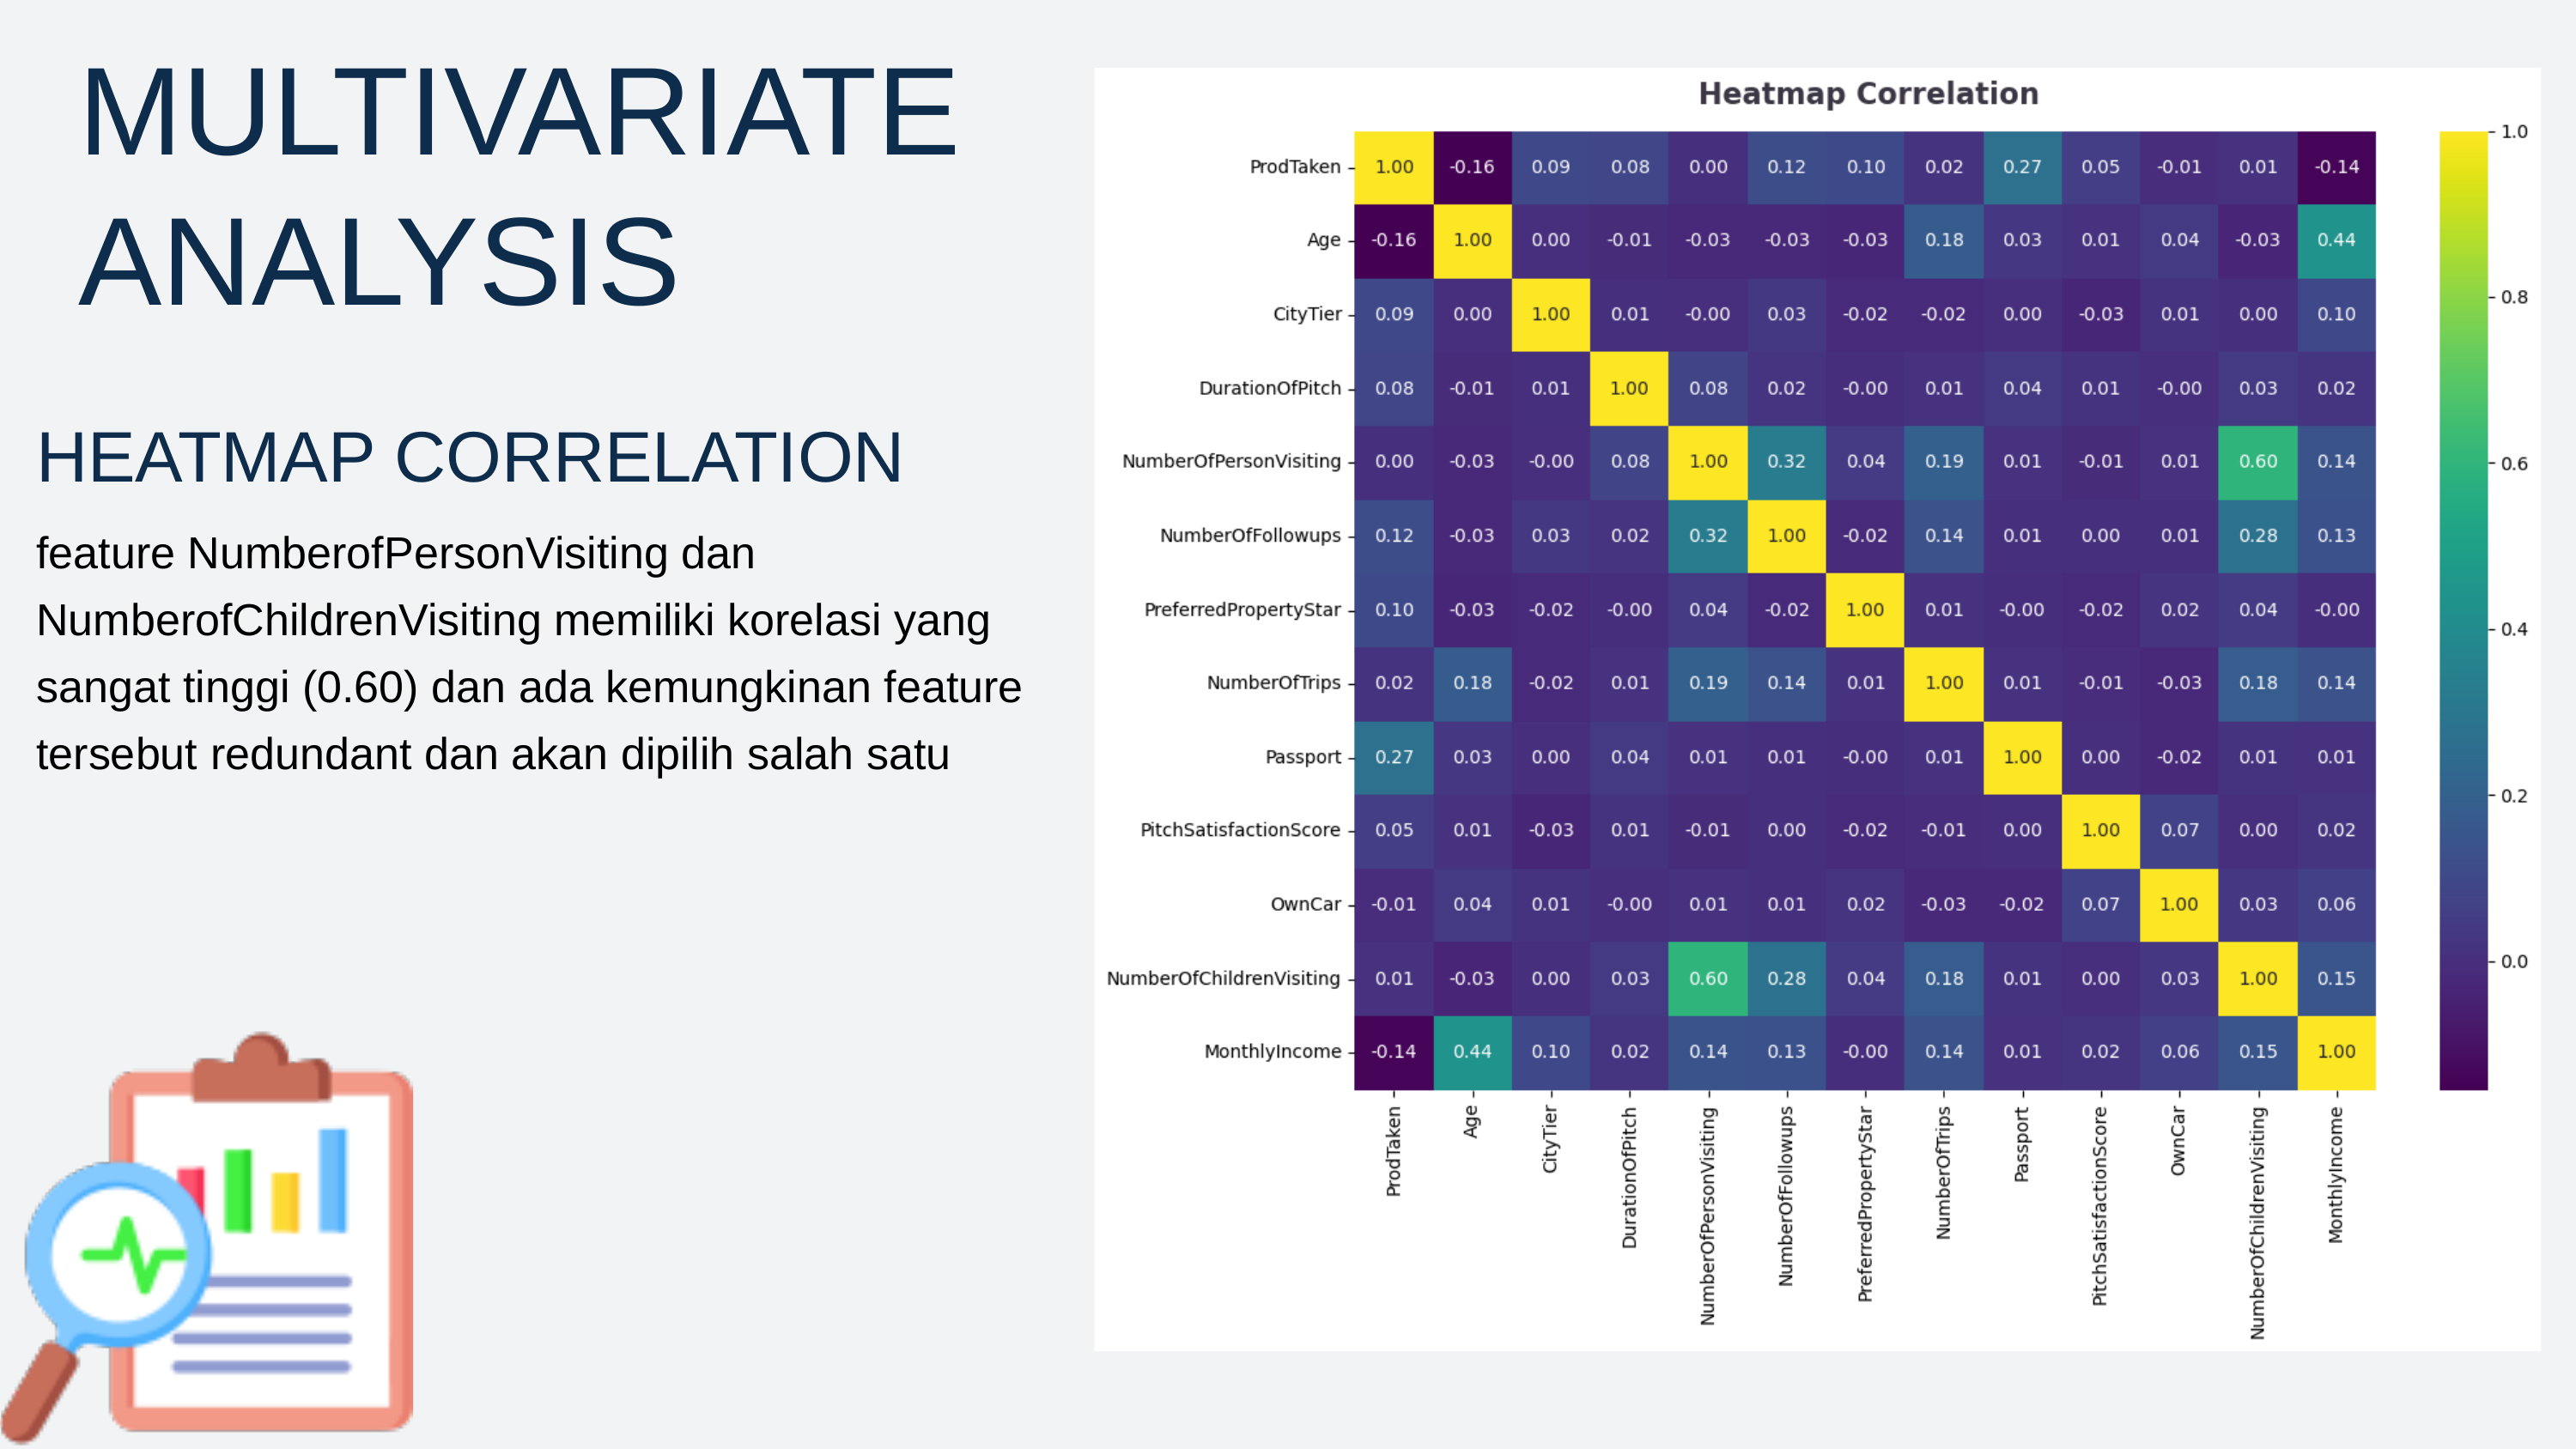

MULTIVARIATE
ANALYSIS

HEATMAP CORRELATION
feature NumberofPersonVisiting dan  NumberofChildrenVisiting memiliki korelasi yang sangat tinggi (0.60) dan ada kemungkinan feature tersebut redundant dan akan dipilih salah satu